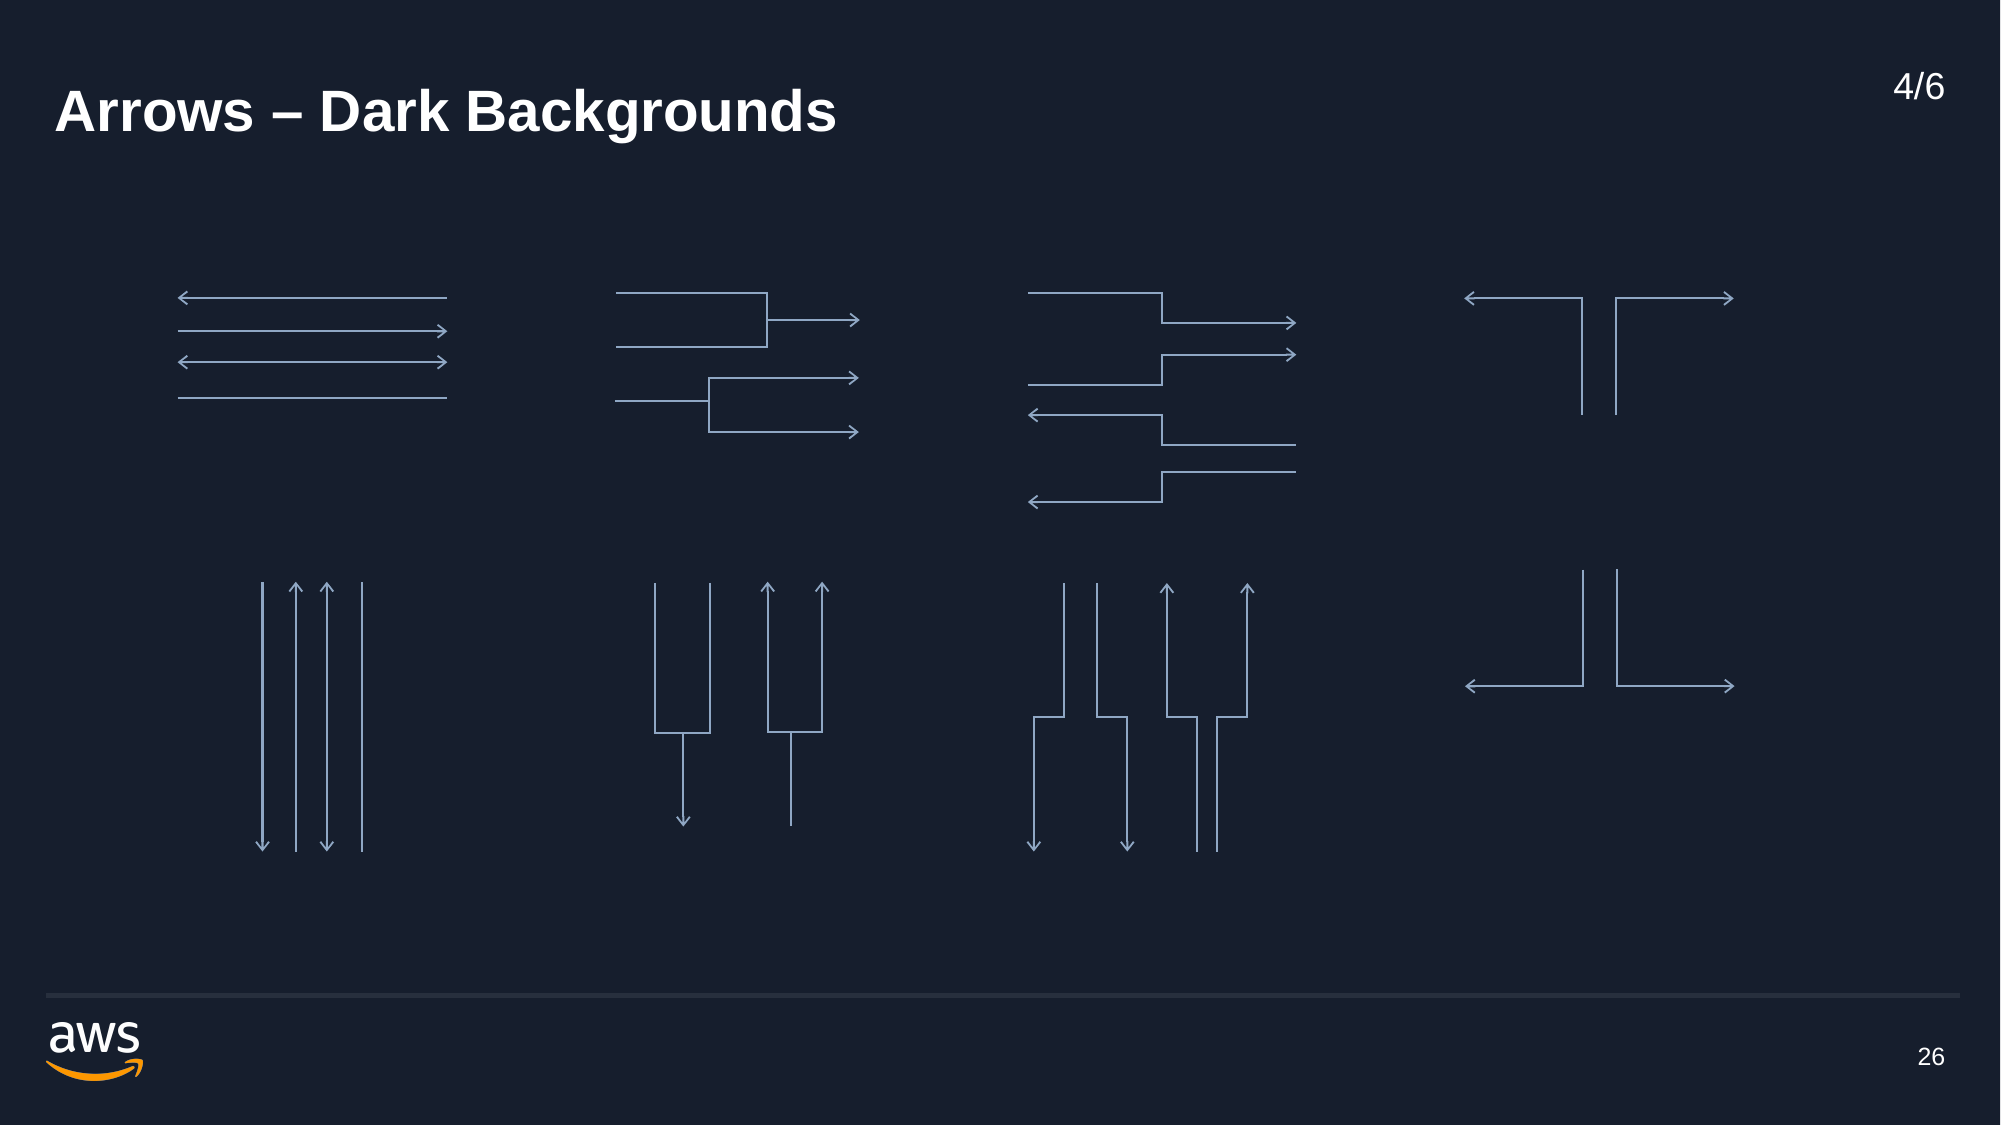

# Arrows – Dark Backgrounds
4/6

26